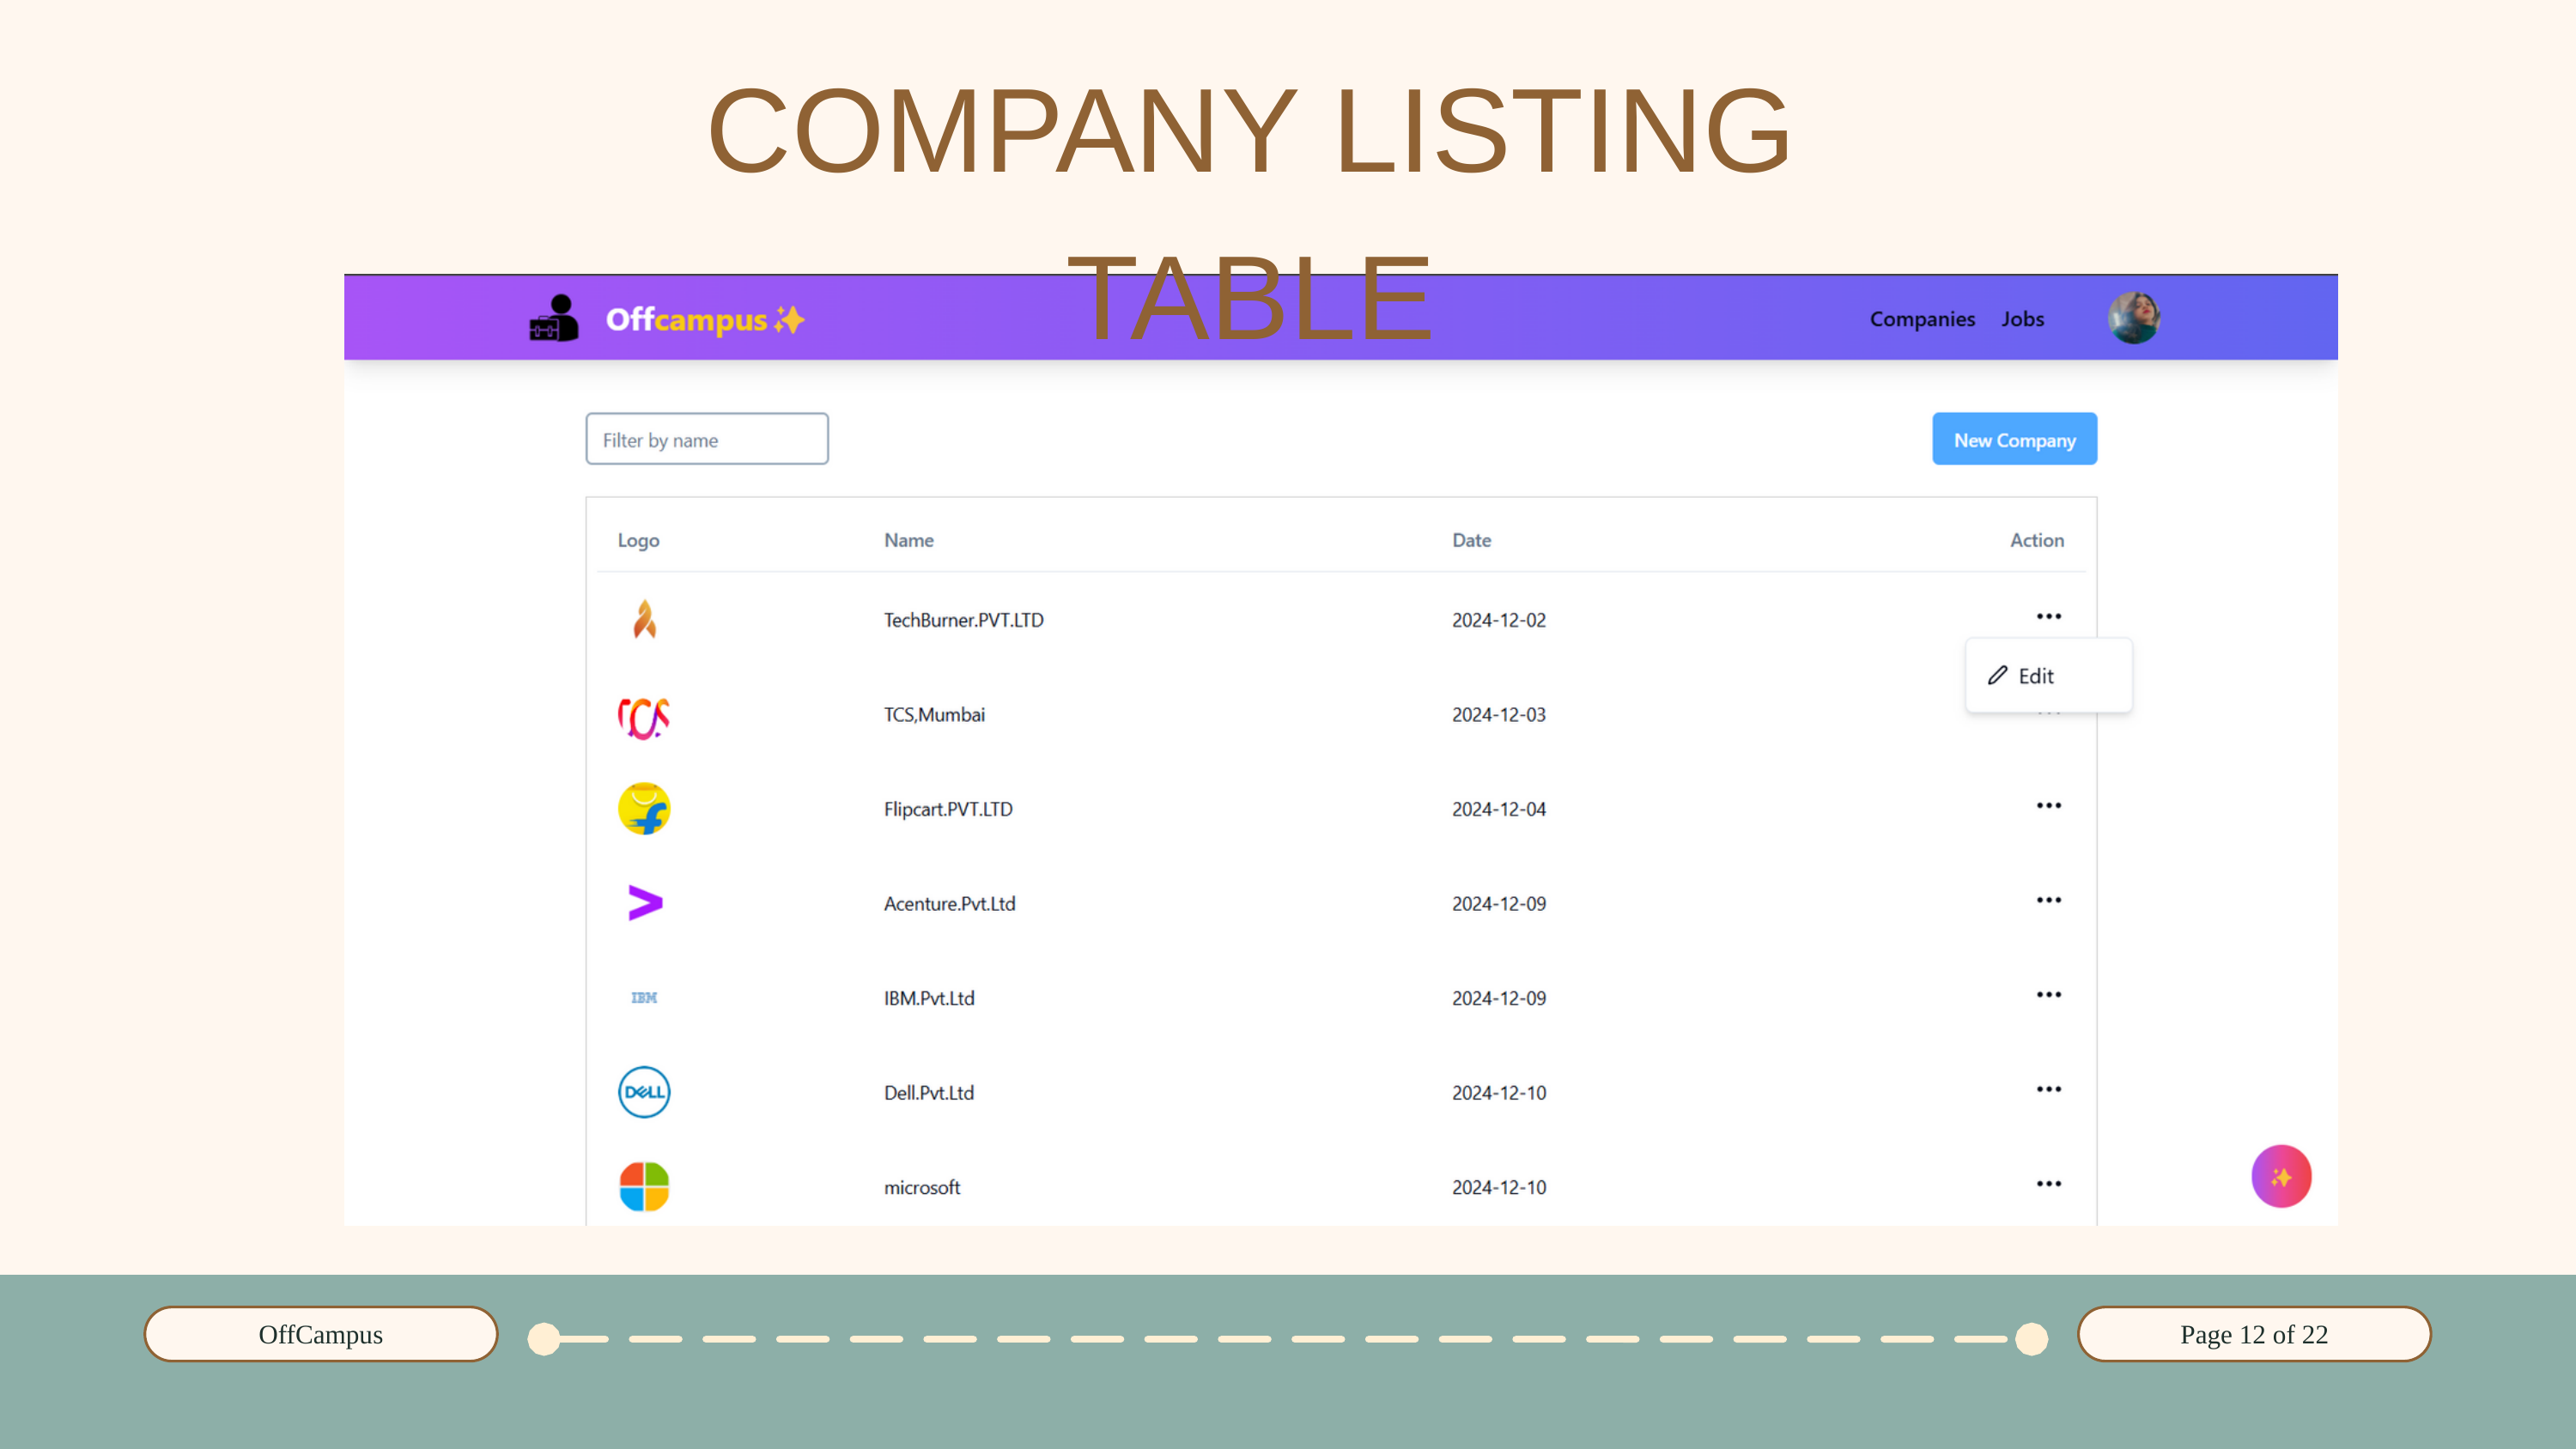

COMPANY LISTING TABLE

OffCampus
Page 12 of 22